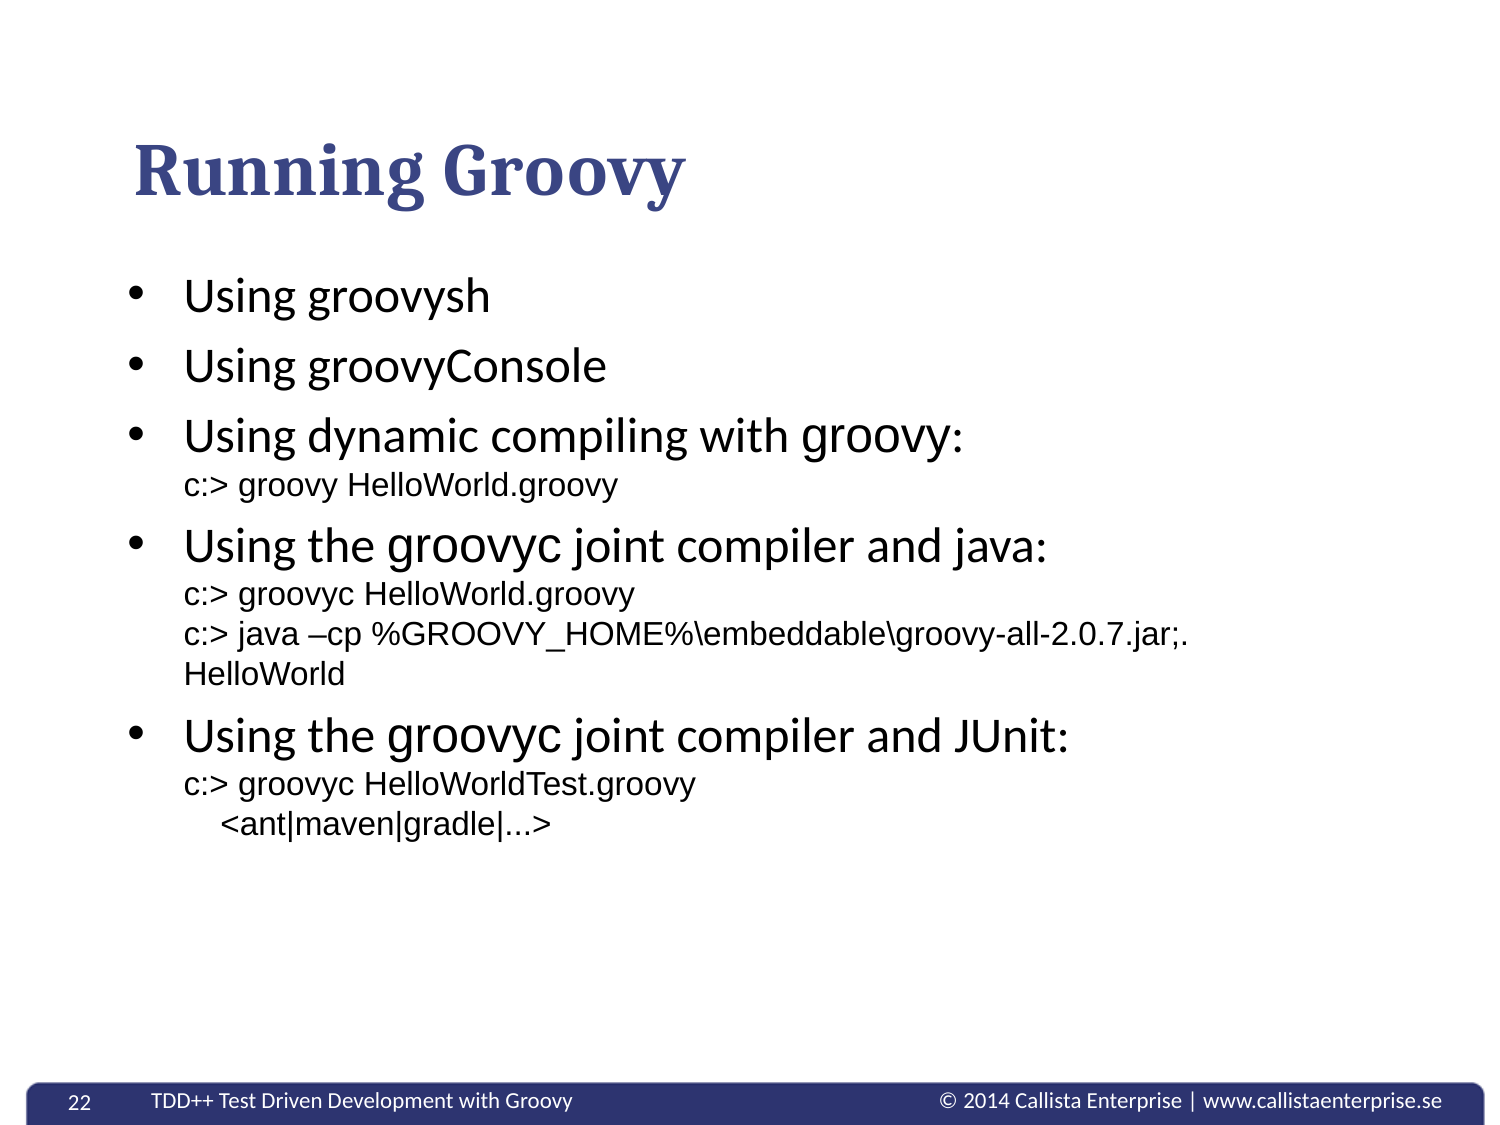

# Running Groovy
Using groovysh
Using groovyConsole
Using dynamic compiling with groovy:
c:> groovy HelloWorld.groovy
Using the groovyc joint compiler and java:
c:> groovyc HelloWorld.groovy
c:> java –cp %GROOVY_HOME%\embeddable\groovy-all-2.0.7.jar;. HelloWorld
Using the groovyc joint compiler and JUnit:
c:> groovyc HelloWorldTest.groovy
    <ant|maven|gradle|...>